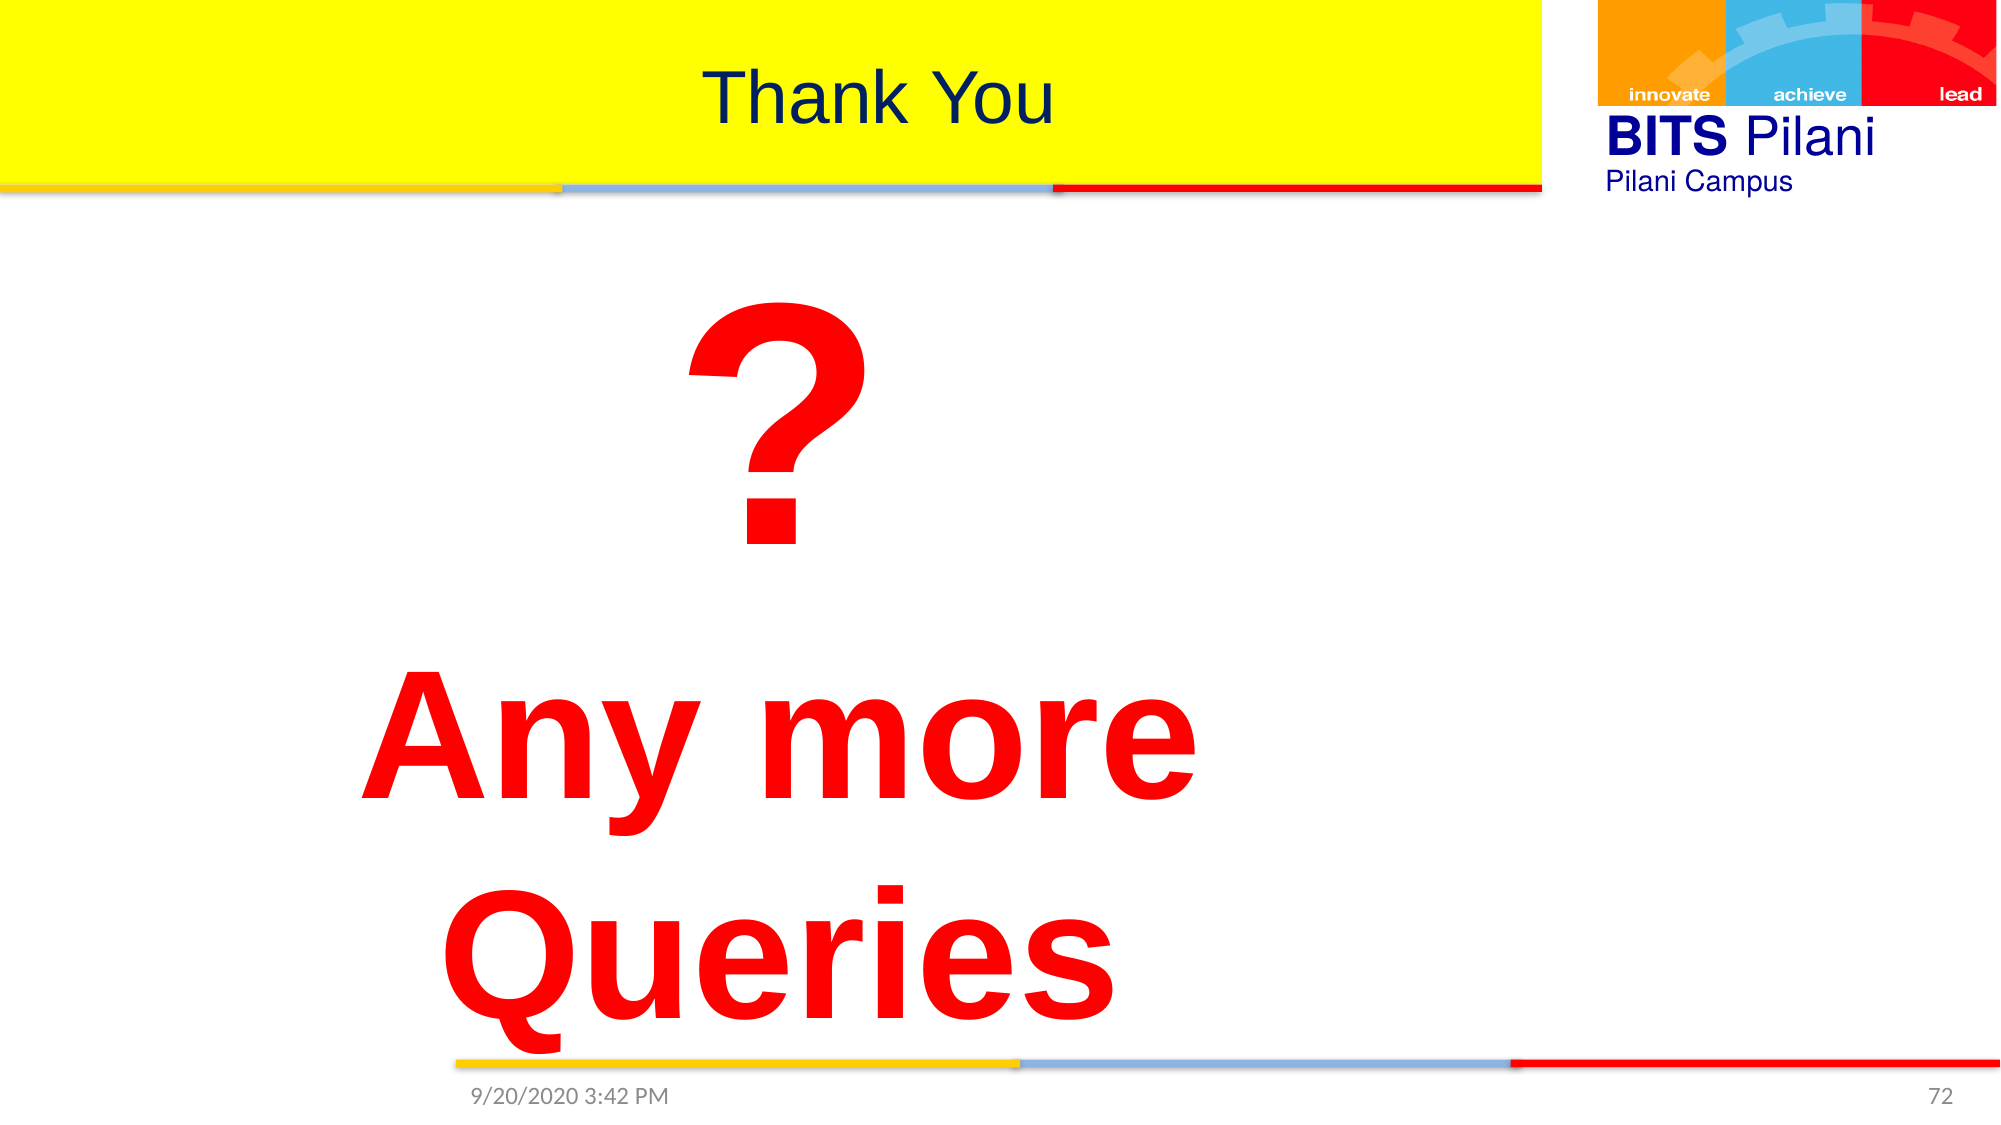

# Thank You
?
Any more Queries

Required Reading:
9/20/2020 3:42 PM
72